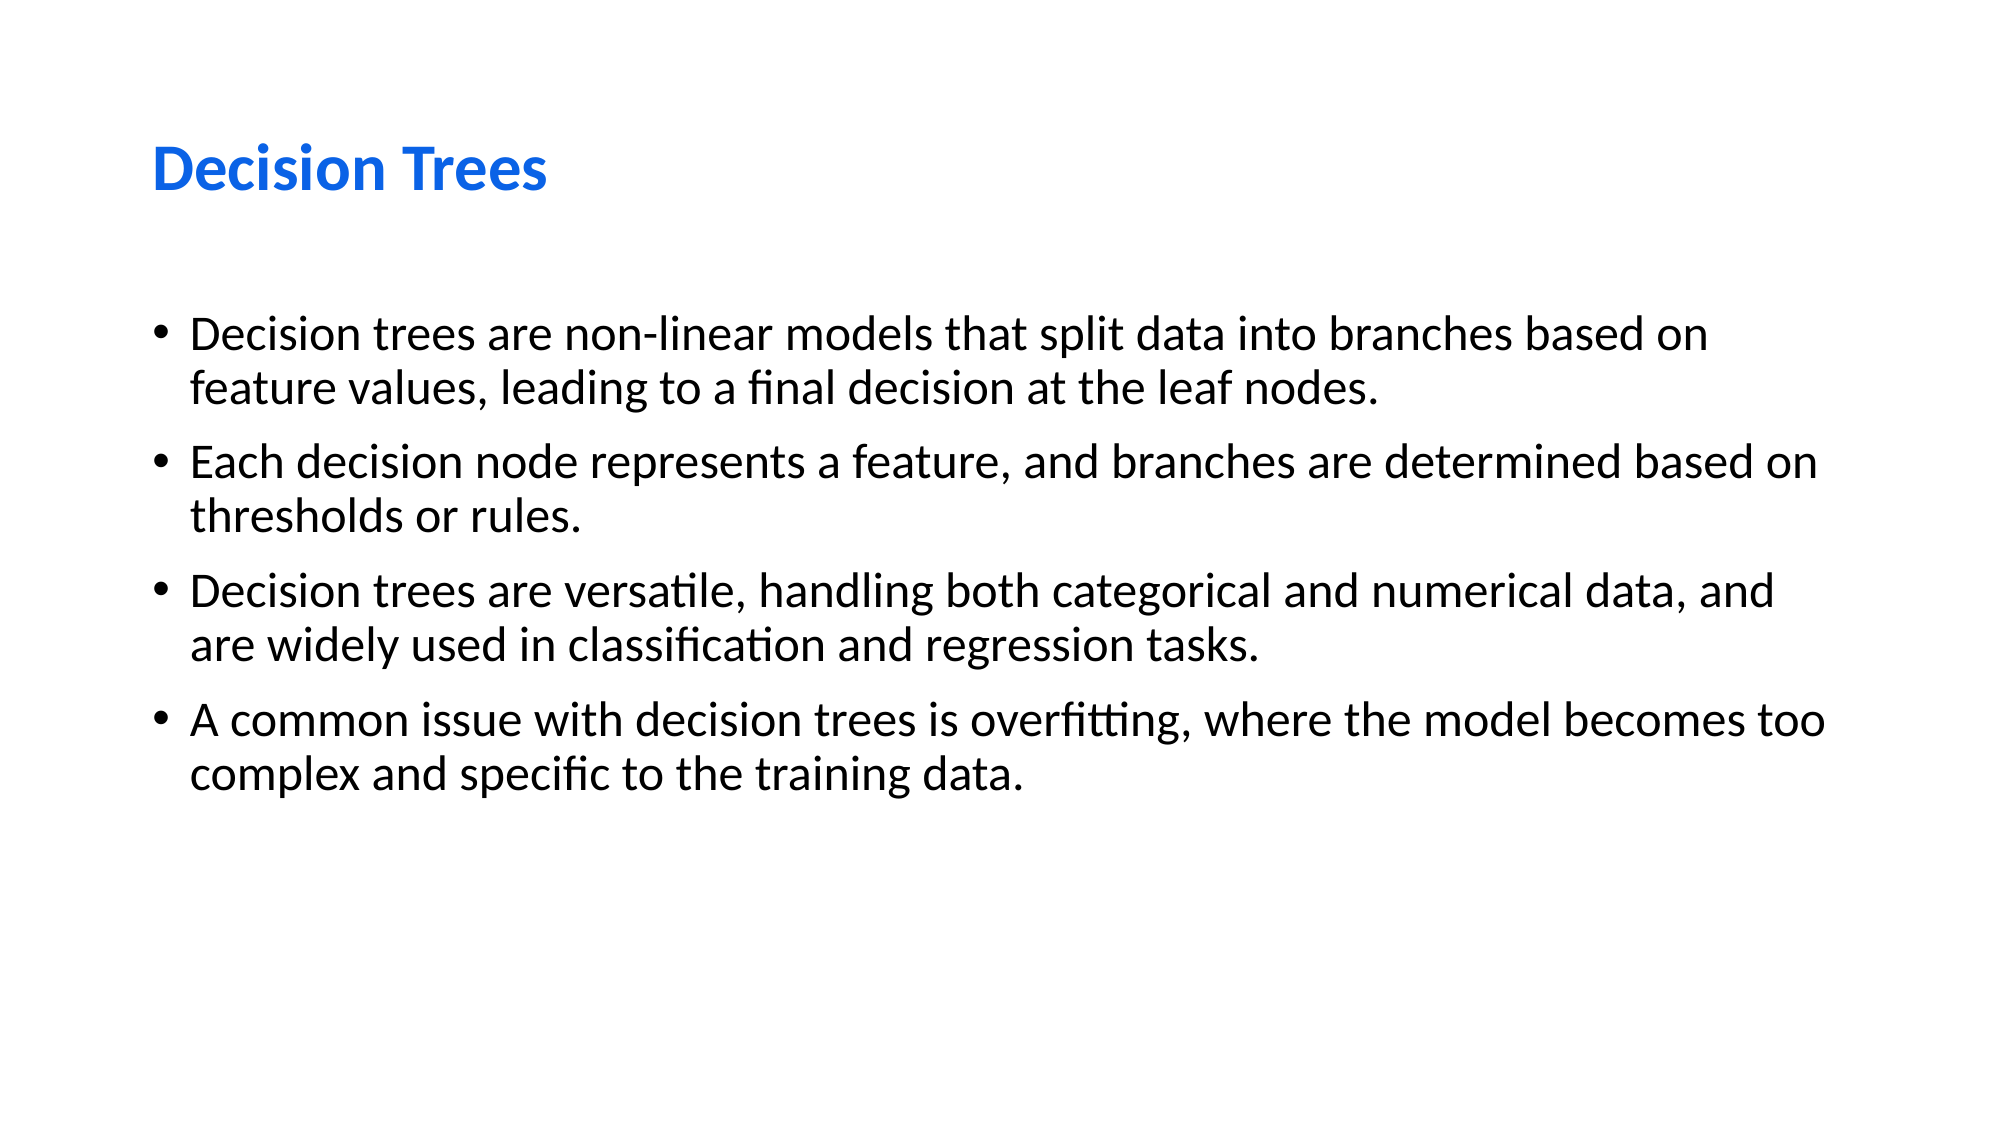

# Decision Trees
Decision trees are non-linear models that split data into branches based on feature values, leading to a final decision at the leaf nodes.
Each decision node represents a feature, and branches are determined based on thresholds or rules.
Decision trees are versatile, handling both categorical and numerical data, and are widely used in classification and regression tasks.
A common issue with decision trees is overfitting, where the model becomes too complex and specific to the training data.